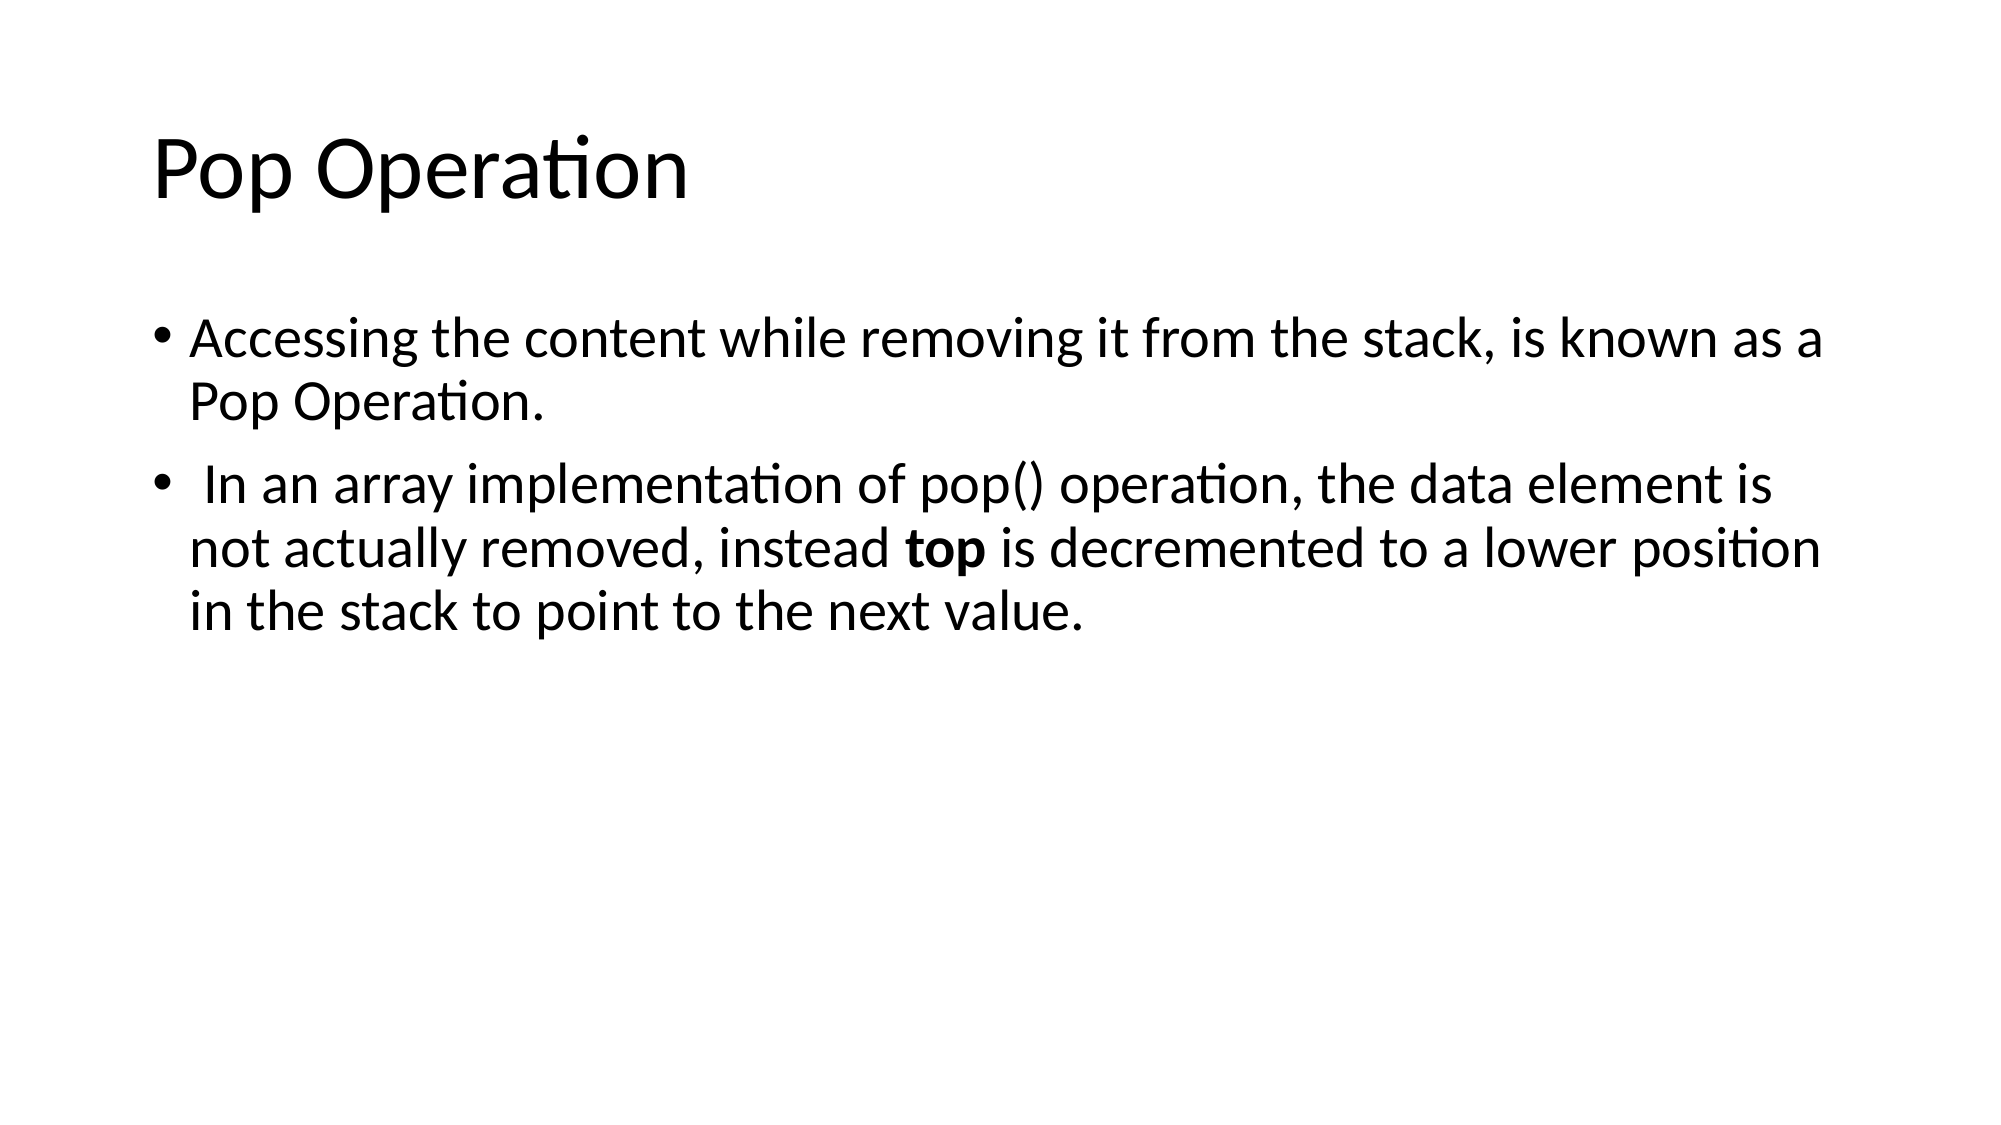

# Pop Operation
Accessing the content while removing it from the stack, is known as a Pop Operation.
 In an array implementation of pop() operation, the data element is not actually removed, instead top is decremented to a lower position in the stack to point to the next value.